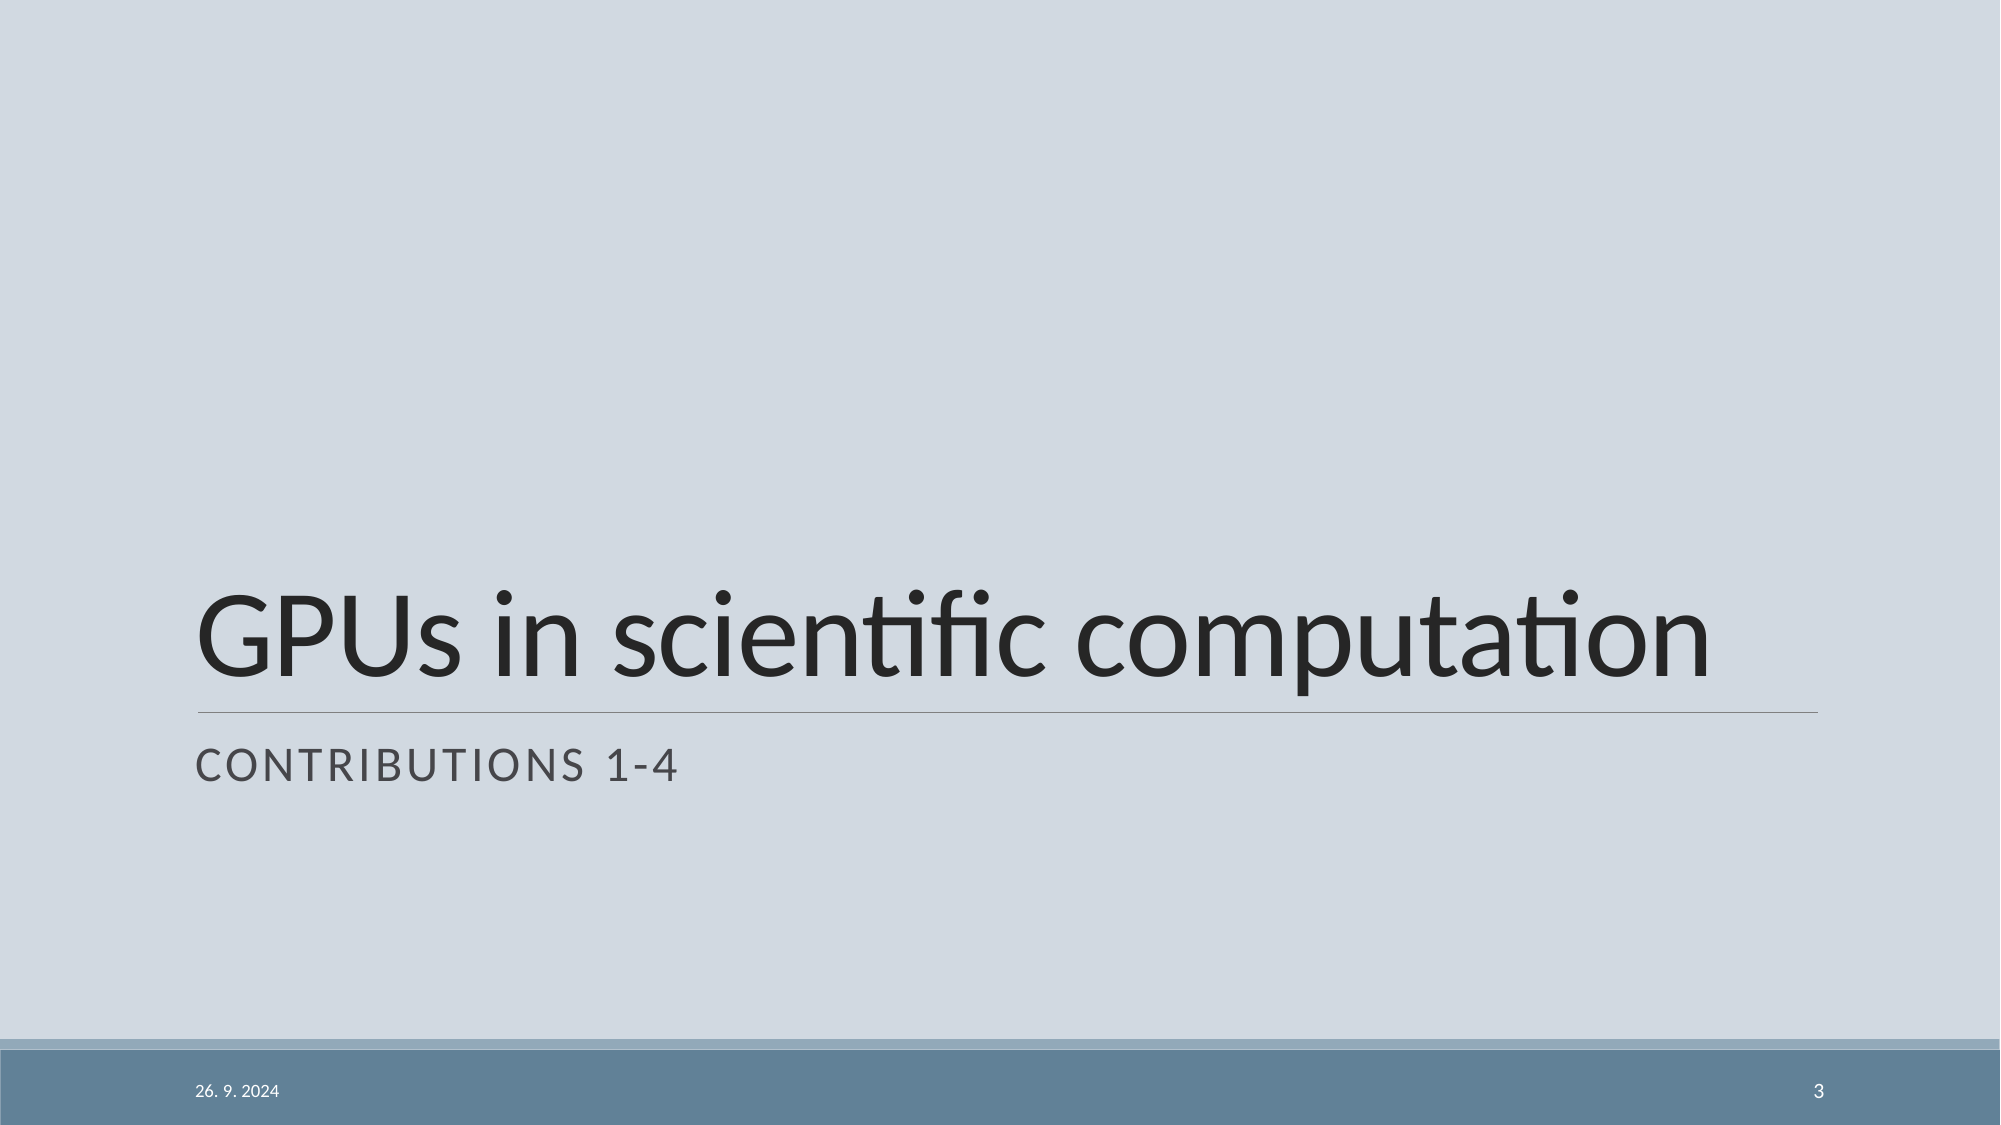

# GPUs in scientific computation
Contributions 1-4
26. 9. 2024
3